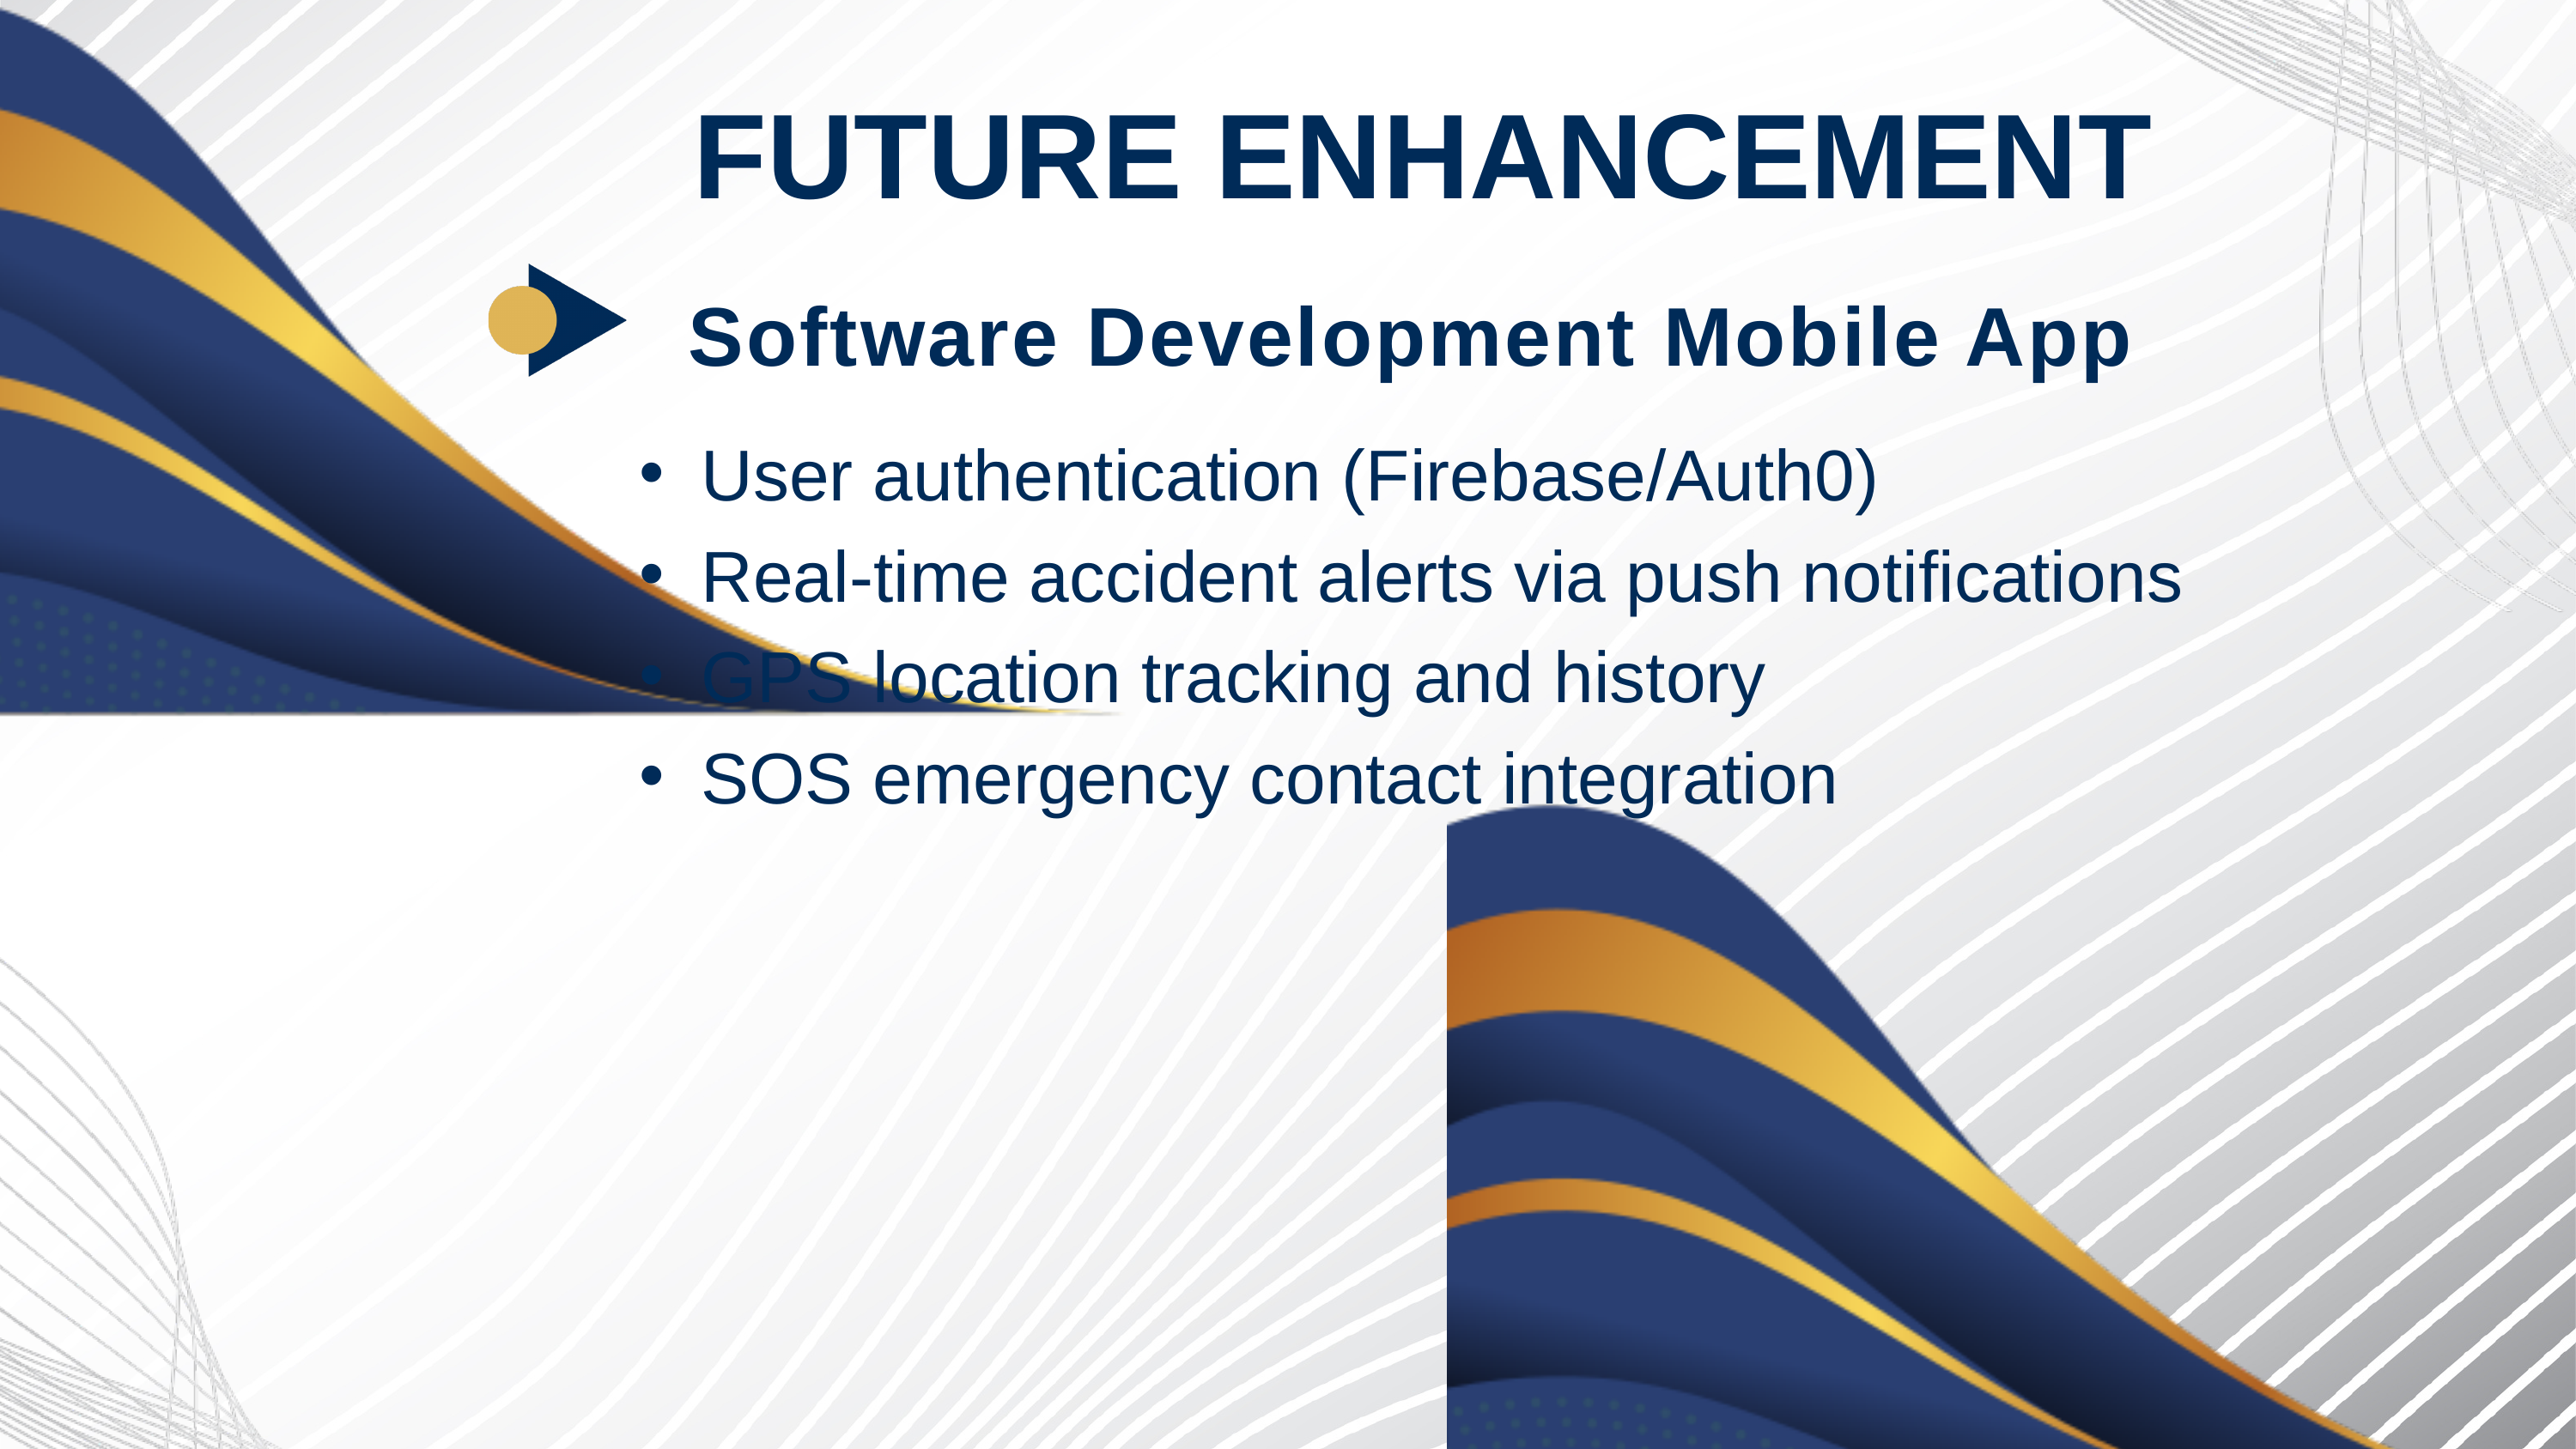

FUTURE ENHANCEMENT

Software Development Mobile App

User authentication (Firebase/Auth0)
Real-time accident alerts via push notifications
GPS location tracking and history
SOS emergency contact integration